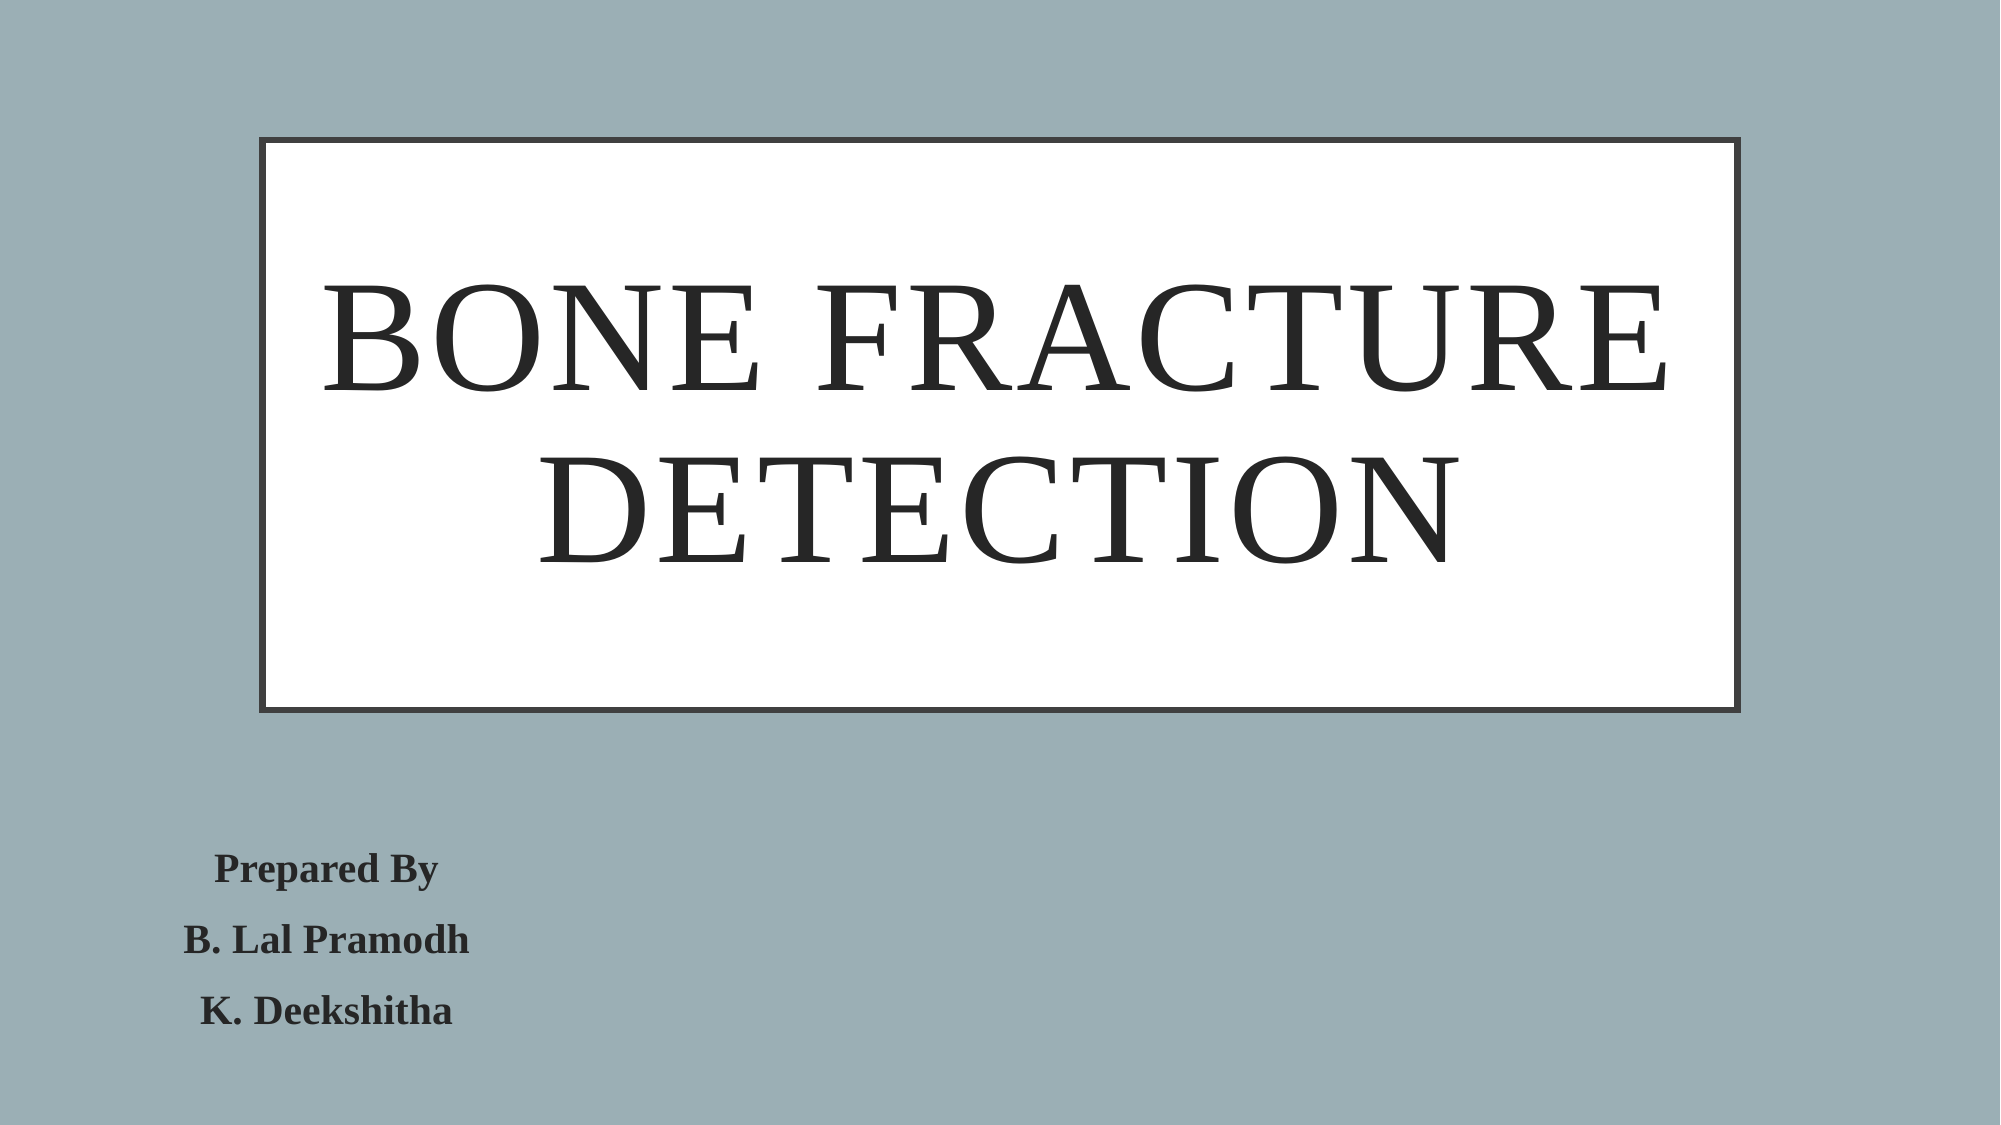

# Bone Fracture Detection
Prepared By
B. Lal Pramodh
K. Deekshitha